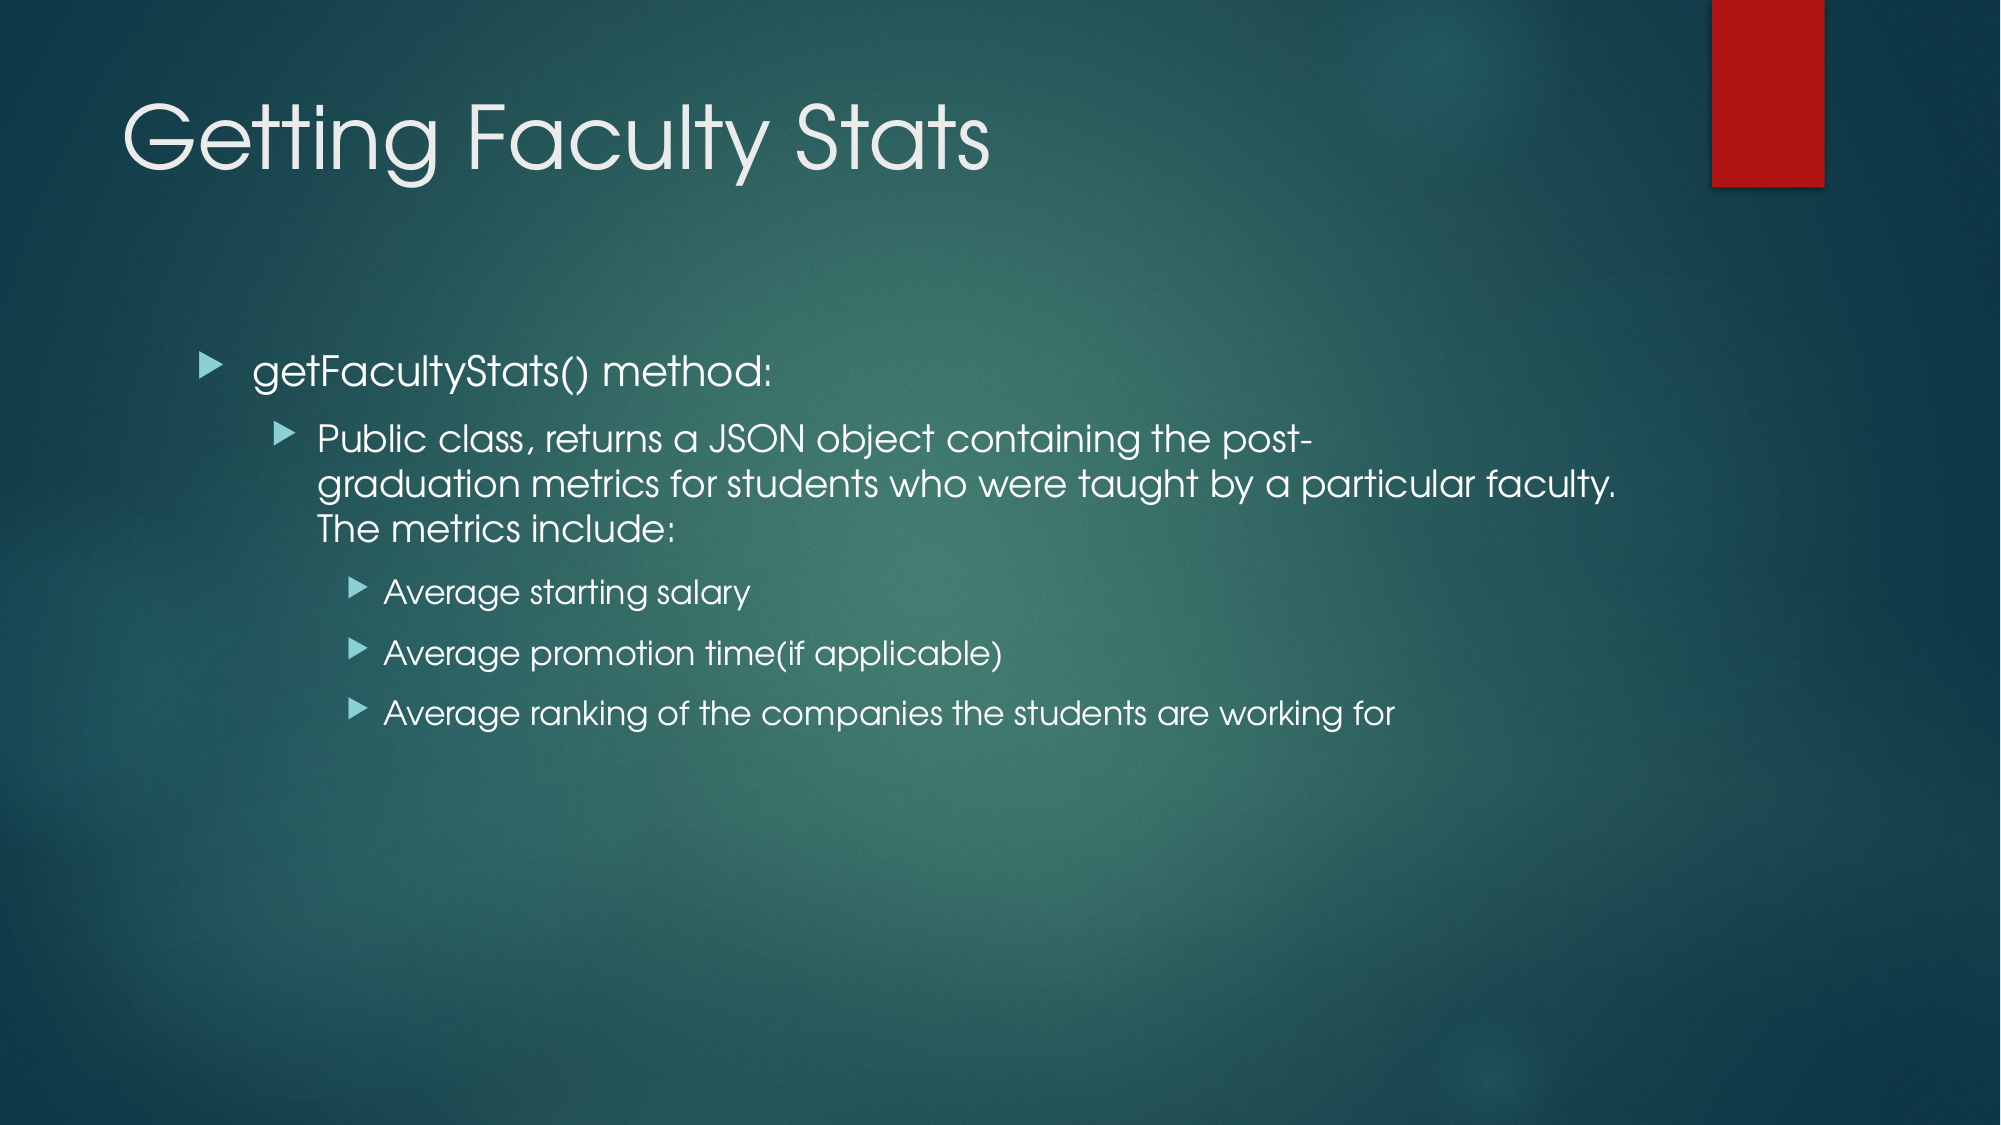

# Getting Faculty Stats
getFacultyStats() method:
Public class, returns a JSON object containing the post-graduation metrics for students who were taught by a particular faculty. The metrics include:
Average starting salary
Average promotion time(if applicable)
Average ranking of the companies the students are working for